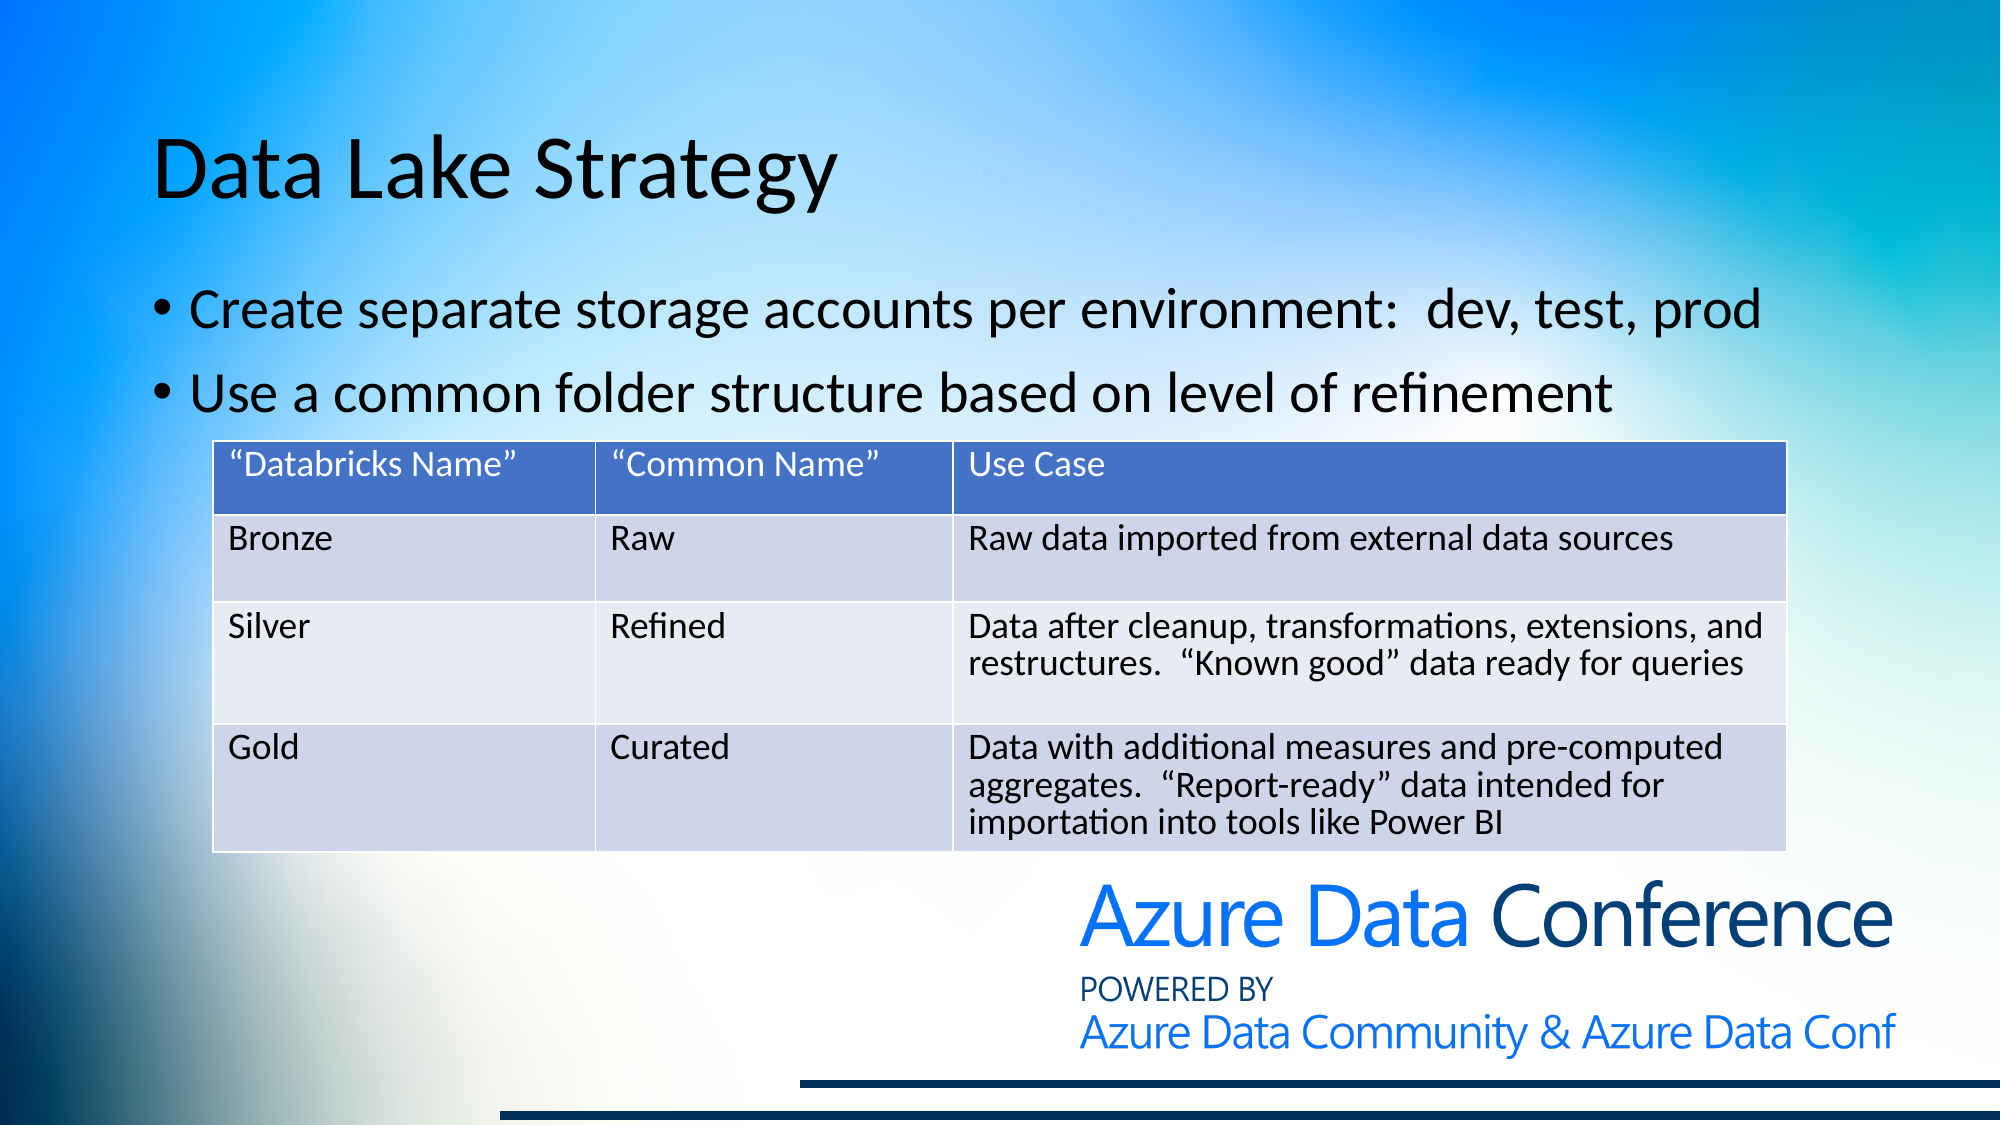

# Data Lake Strategy
Create separate storage accounts per environment:  dev, test, prod
Use a common folder structure based on level of refinement
| “Databricks Name” | “Common Name” | Use Case |
| --- | --- | --- |
| Bronze | Raw | Raw data imported from external data sources |
| Silver | Refined | Data after cleanup, transformations, extensions, and restructures. “Known good” data ready for queries |
| Gold | Curated | Data with additional measures and pre-computed aggregates. “Report-ready” data intended for importation into tools like Power BI |